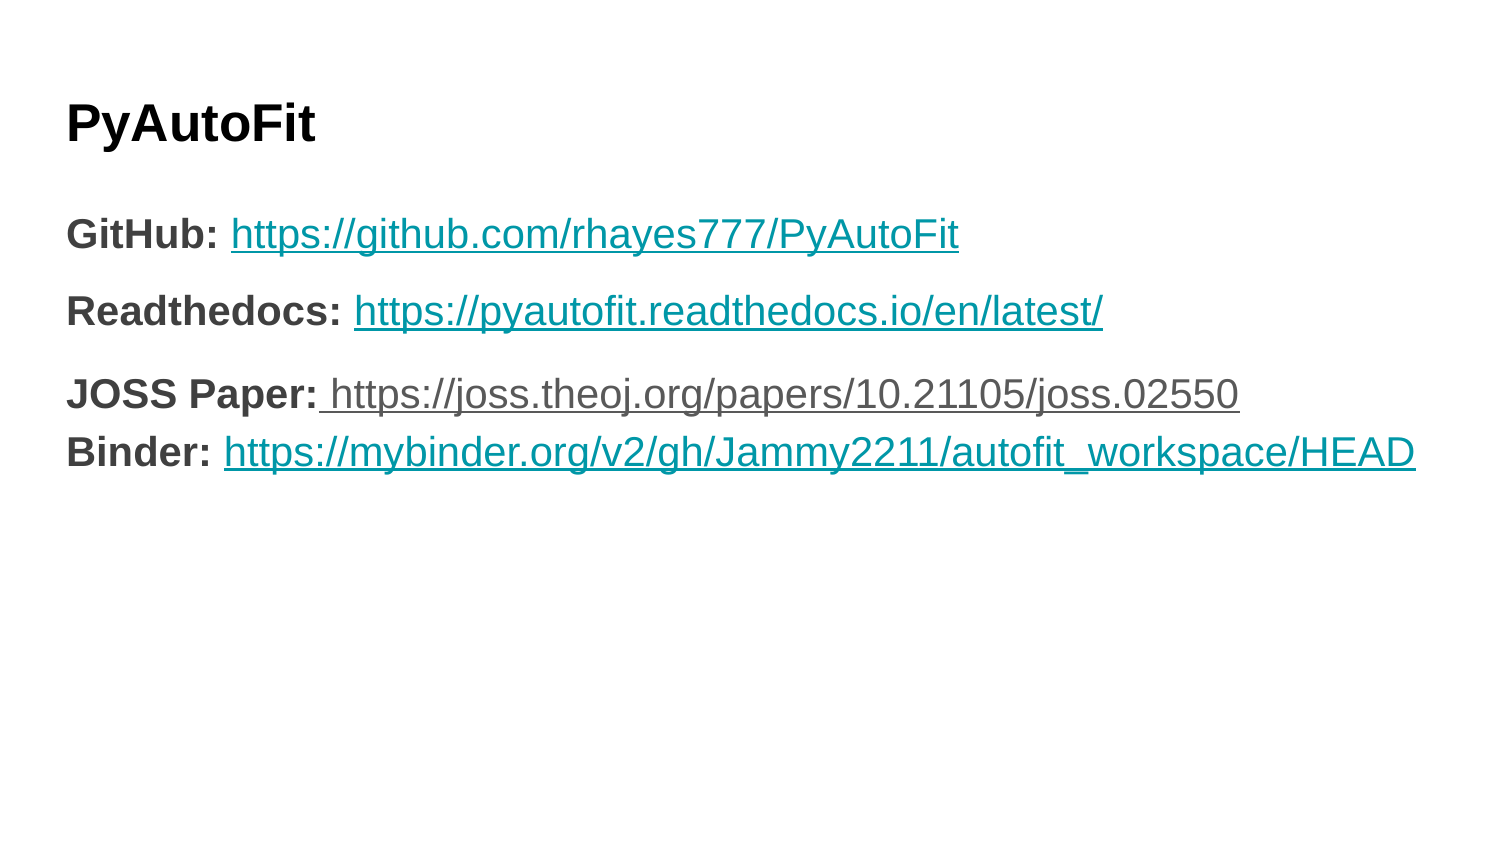

# PyAutoFit
GitHub: https://github.com/rhayes777/PyAutoFit
Readthedocs: https://pyautofit.readthedocs.io/en/latest/
JOSS Paper: https://joss.theoj.org/papers/10.21105/joss.02550
Binder: https://mybinder.org/v2/gh/Jammy2211/autofit_workspace/HEAD